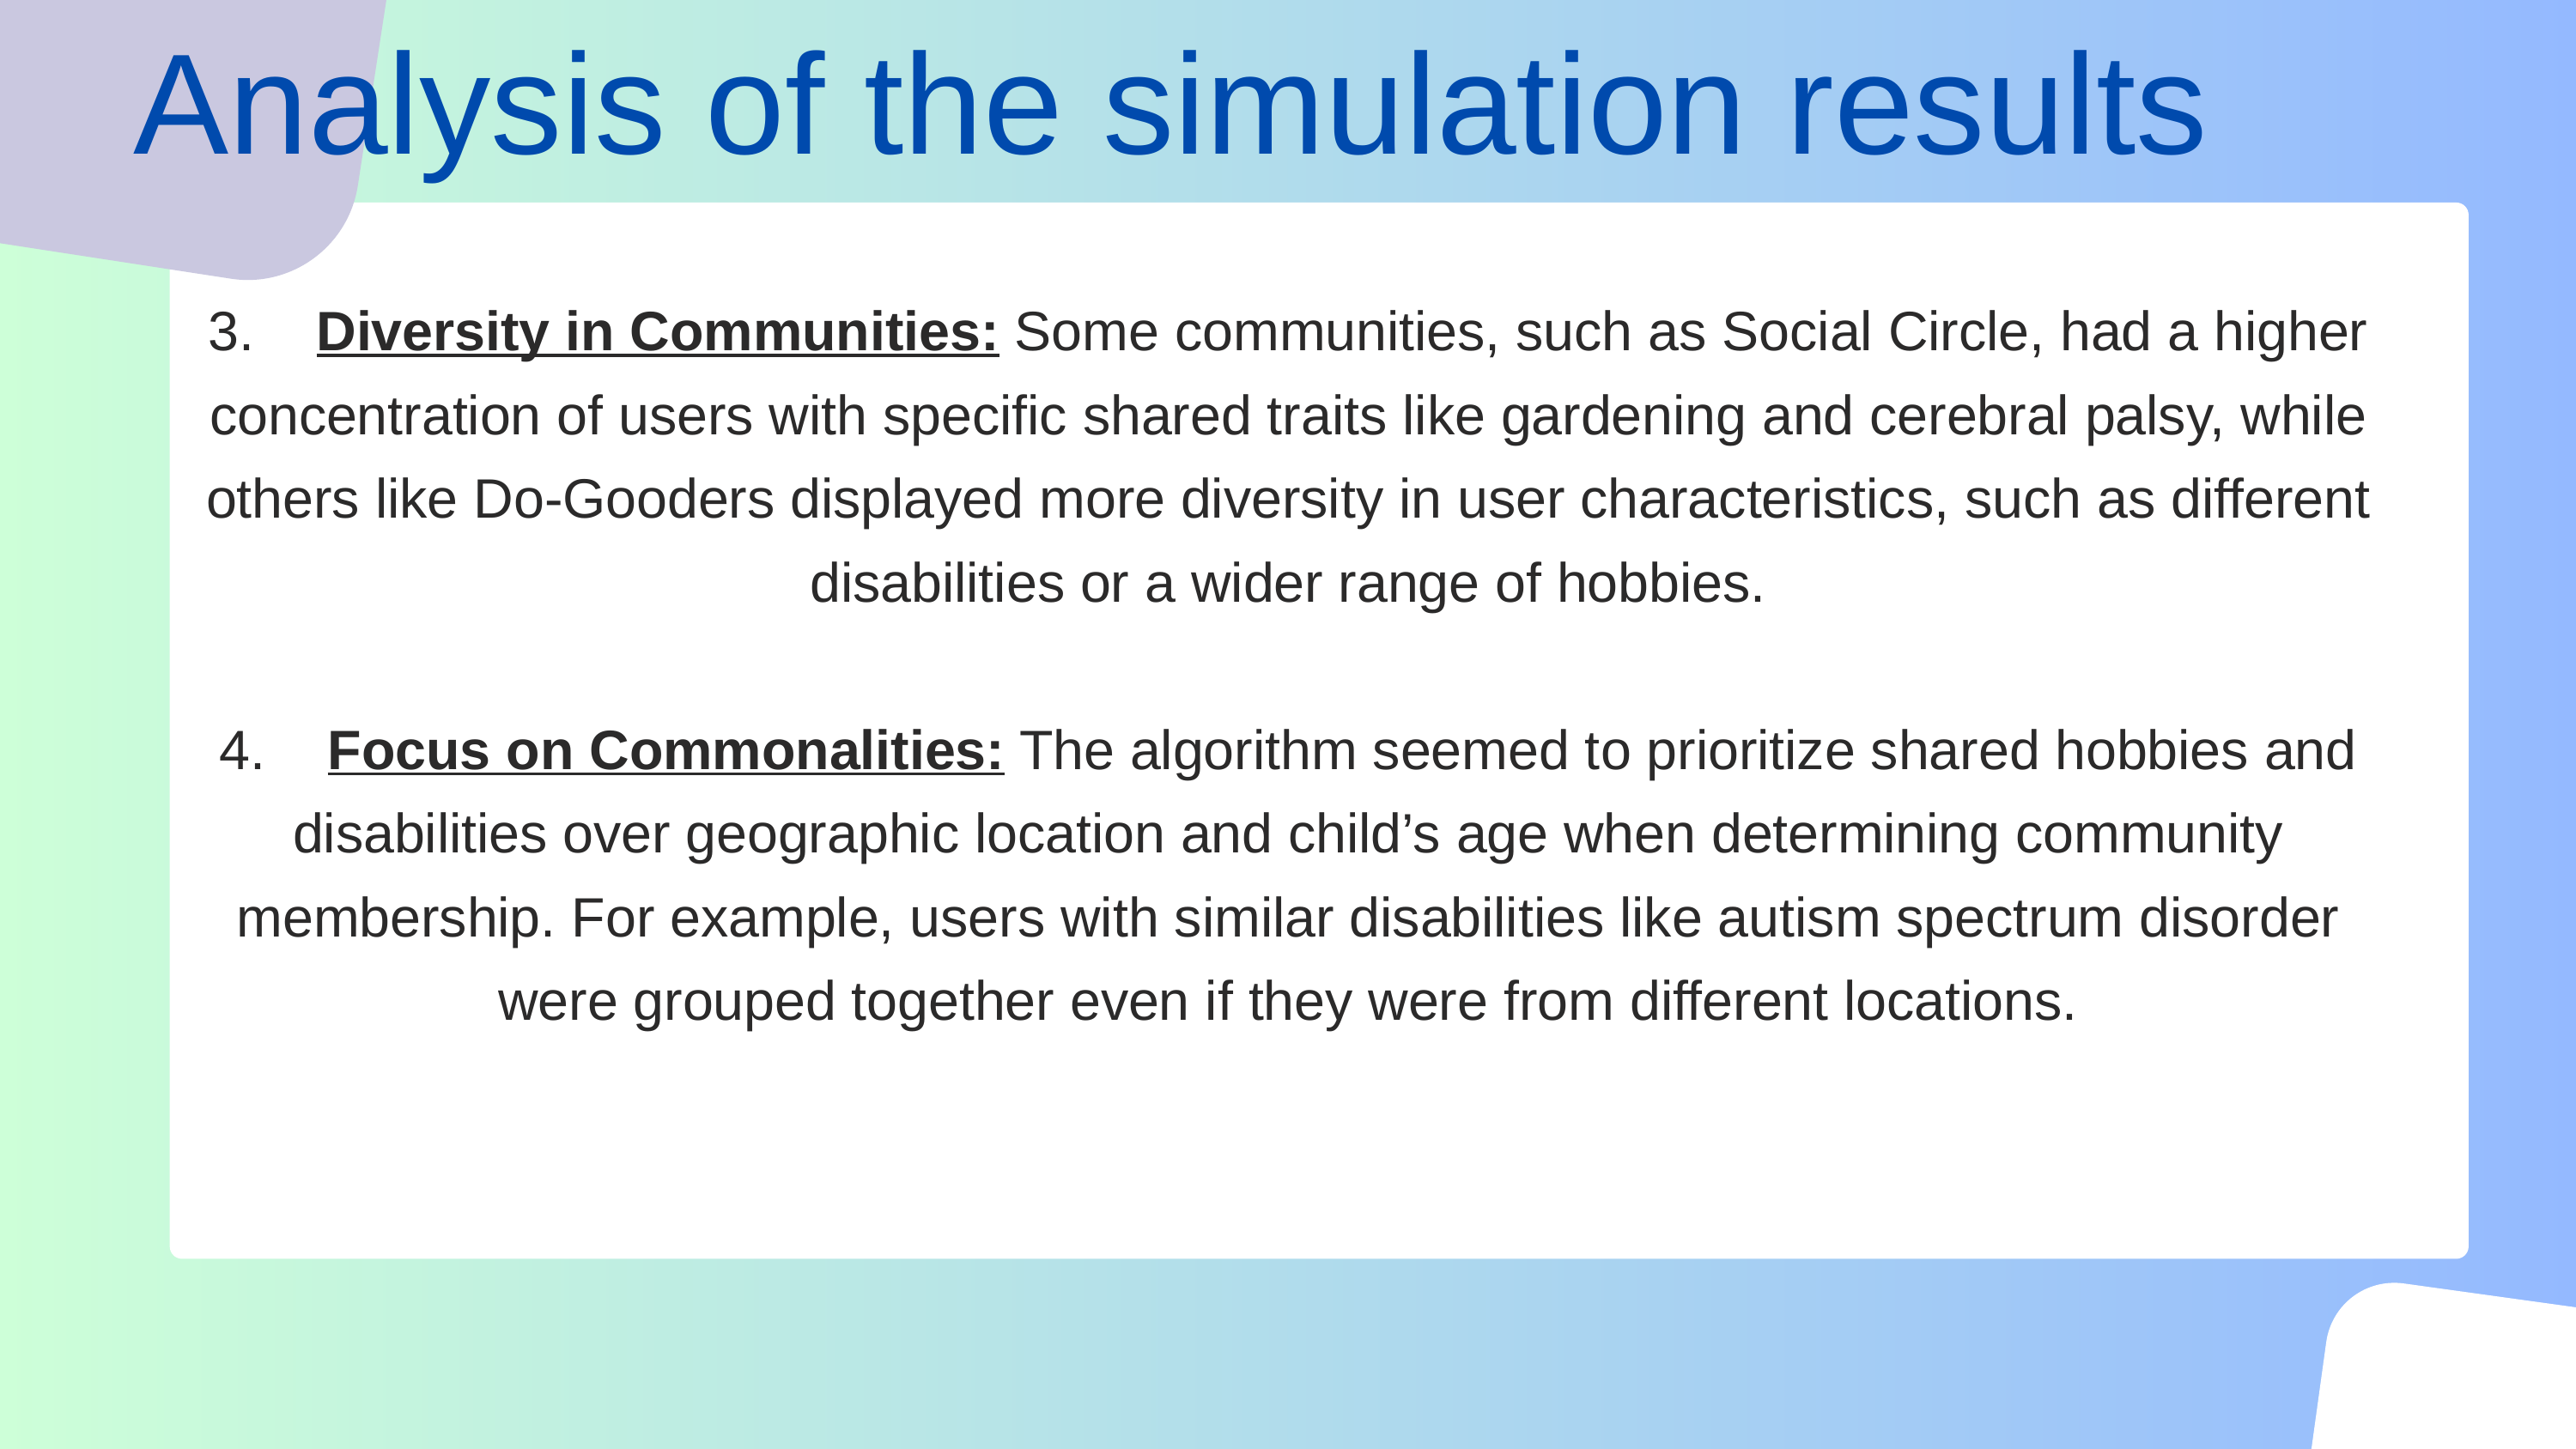

Analysis of the simulation results

3.    Diversity in Communities: Some communities, such as Social Circle, had a higher concentration of users with specific shared traits like gardening and cerebral palsy, while others like Do-Gooders displayed more diversity in user characteristics, such as different disabilities or a wider range of hobbies.

4.    Focus on Commonalities: The algorithm seemed to prioritize shared hobbies and disabilities over geographic location and child’s age when determining community membership. For example, users with similar disabilities like autism spectrum disorder were grouped together even if they were from different locations.